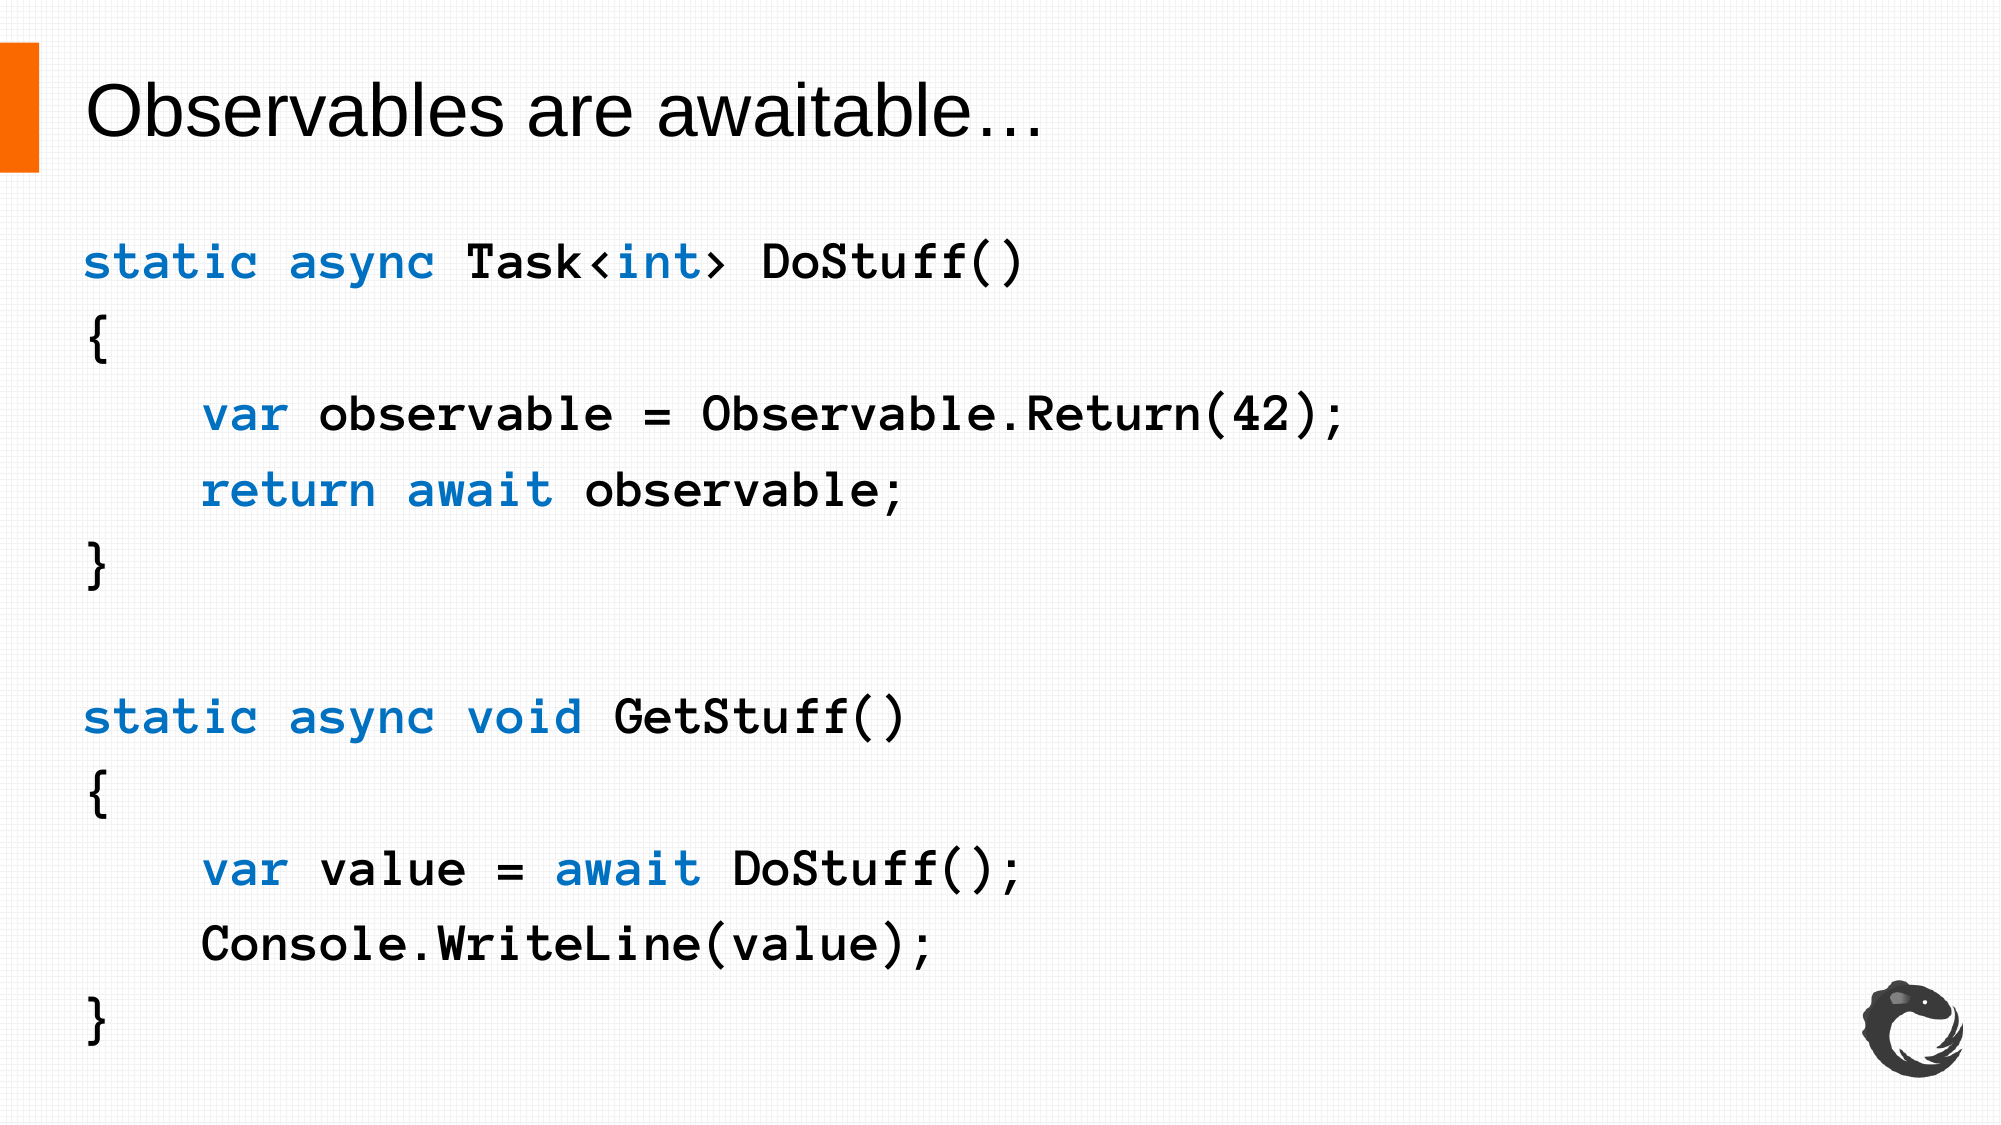

# Observables are awaitable…
static async Task<int> DoStuff()
{
    var observable = Observable.Return(42);
    return await observable;
}

static async void GetStuff()
{
    var value = await DoStuff();
    Console.WriteLine(value);
}